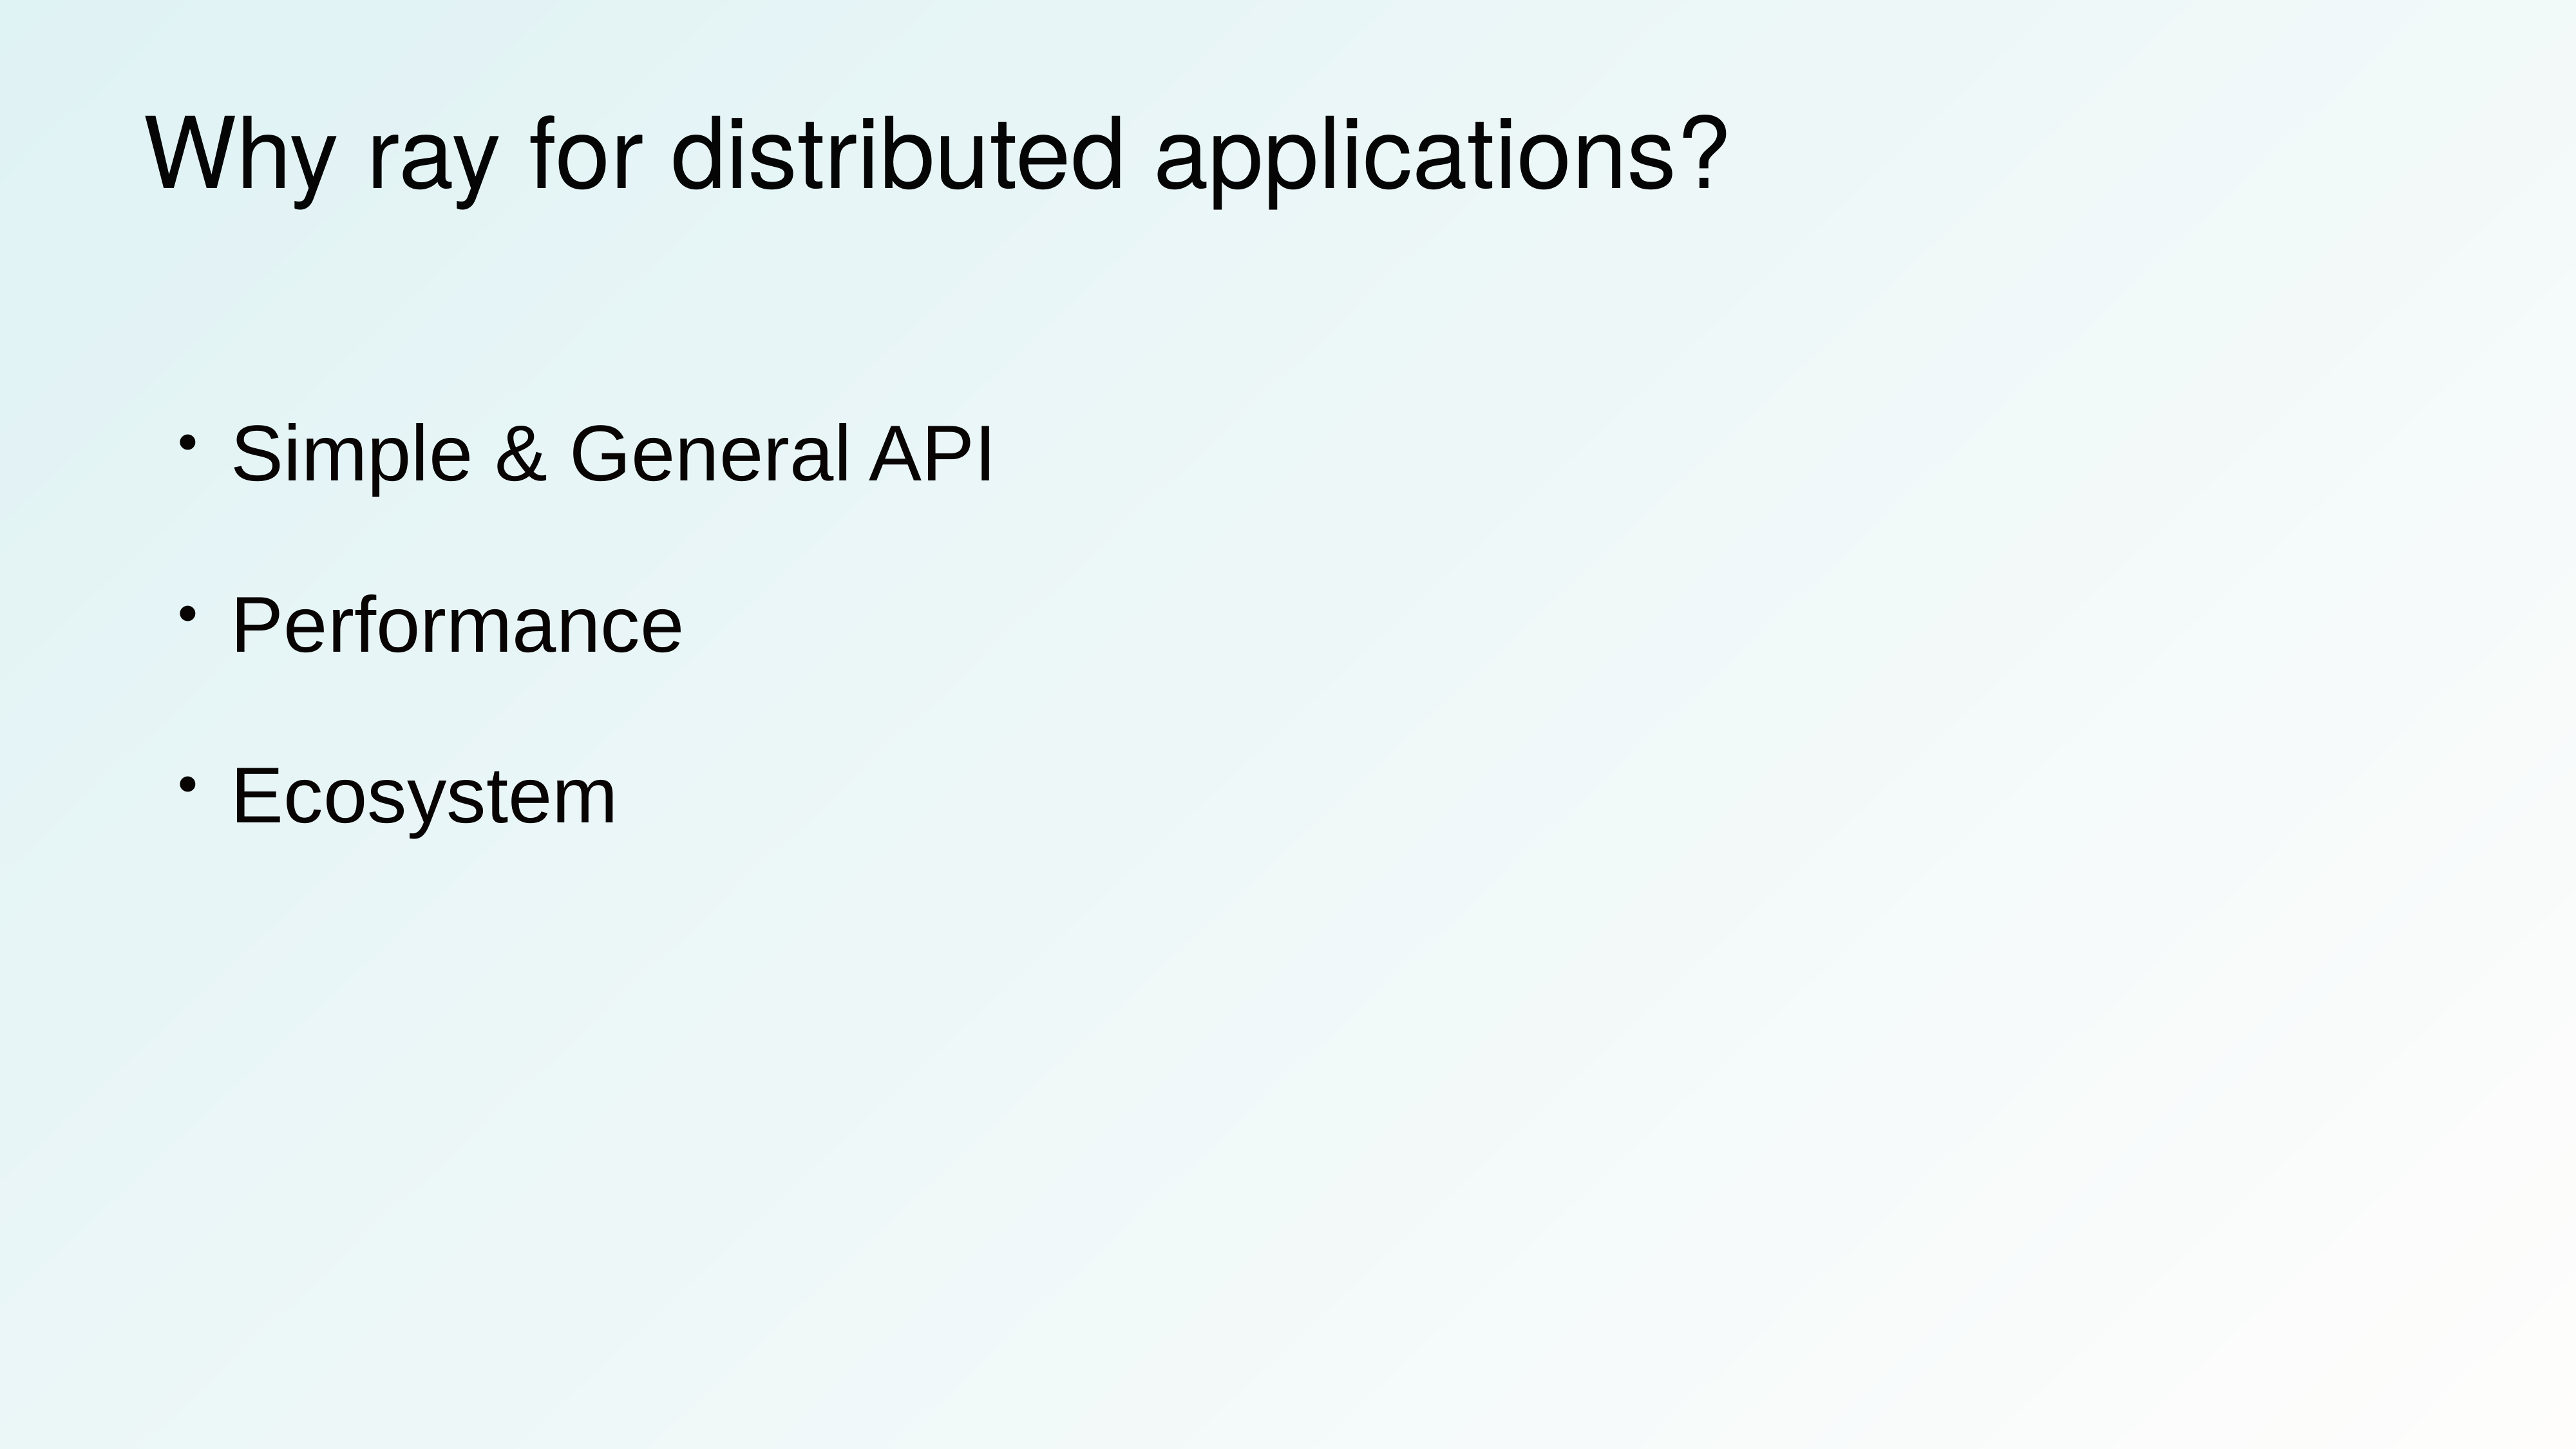

# Why ray for distributed applications?
Simple & General API
Performance
Ecosystem